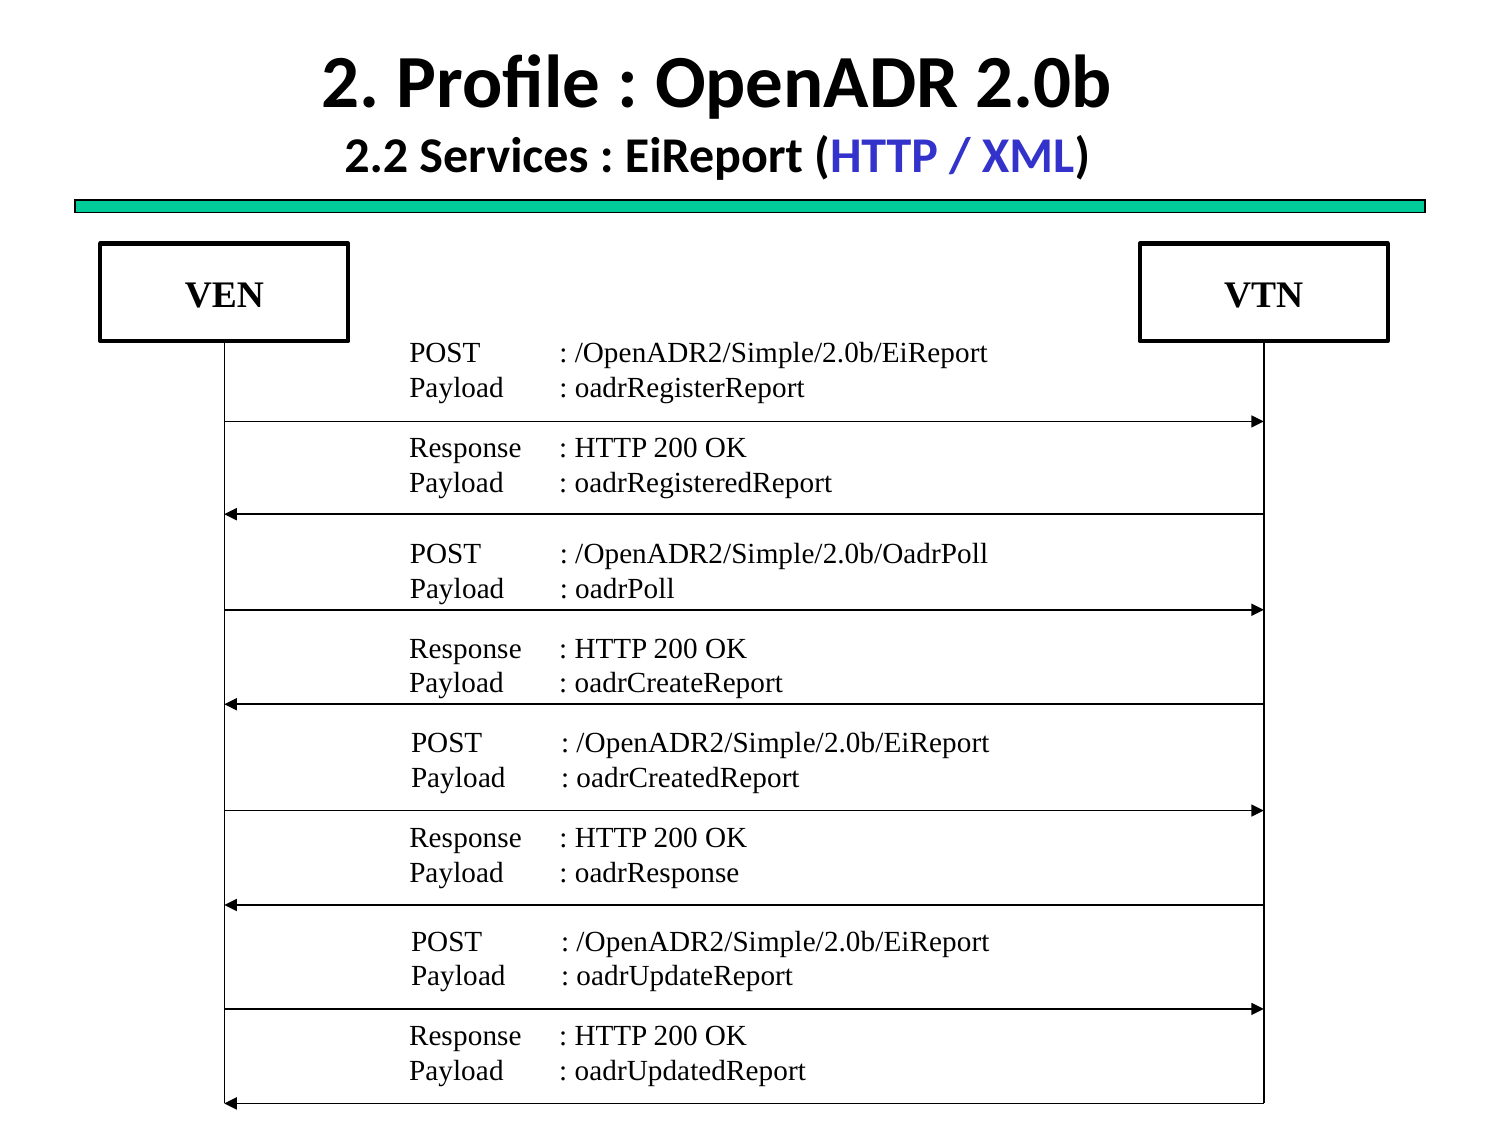

# 2. Profile : OpenADR 2.0b 2.2 Services : EiReport (HTTP / XML)
VEN
VTN
POST 	: /OpenADR2/Simple/2.0b/EiReport
Payload 	: oadrRegisterReport
Response	: HTTP 200 OK
Payload	: oadrRegisteredReport

POST 	: /OpenADR2/Simple/2.0b/OadrPoll
Payload 	: oadrPoll
Response	: HTTP 200 OK
Payload	: oadrCreateReport

POST 	: /OpenADR2/Simple/2.0b/EiReport
Payload 	: oadrCreatedReport
Response	: HTTP 200 OK
Payload	: oadrResponse

POST 	: /OpenADR2/Simple/2.0b/EiReport
Payload 	: oadrUpdateReport
Response	: HTTP 200 OK
Payload	: oadrUpdatedReport